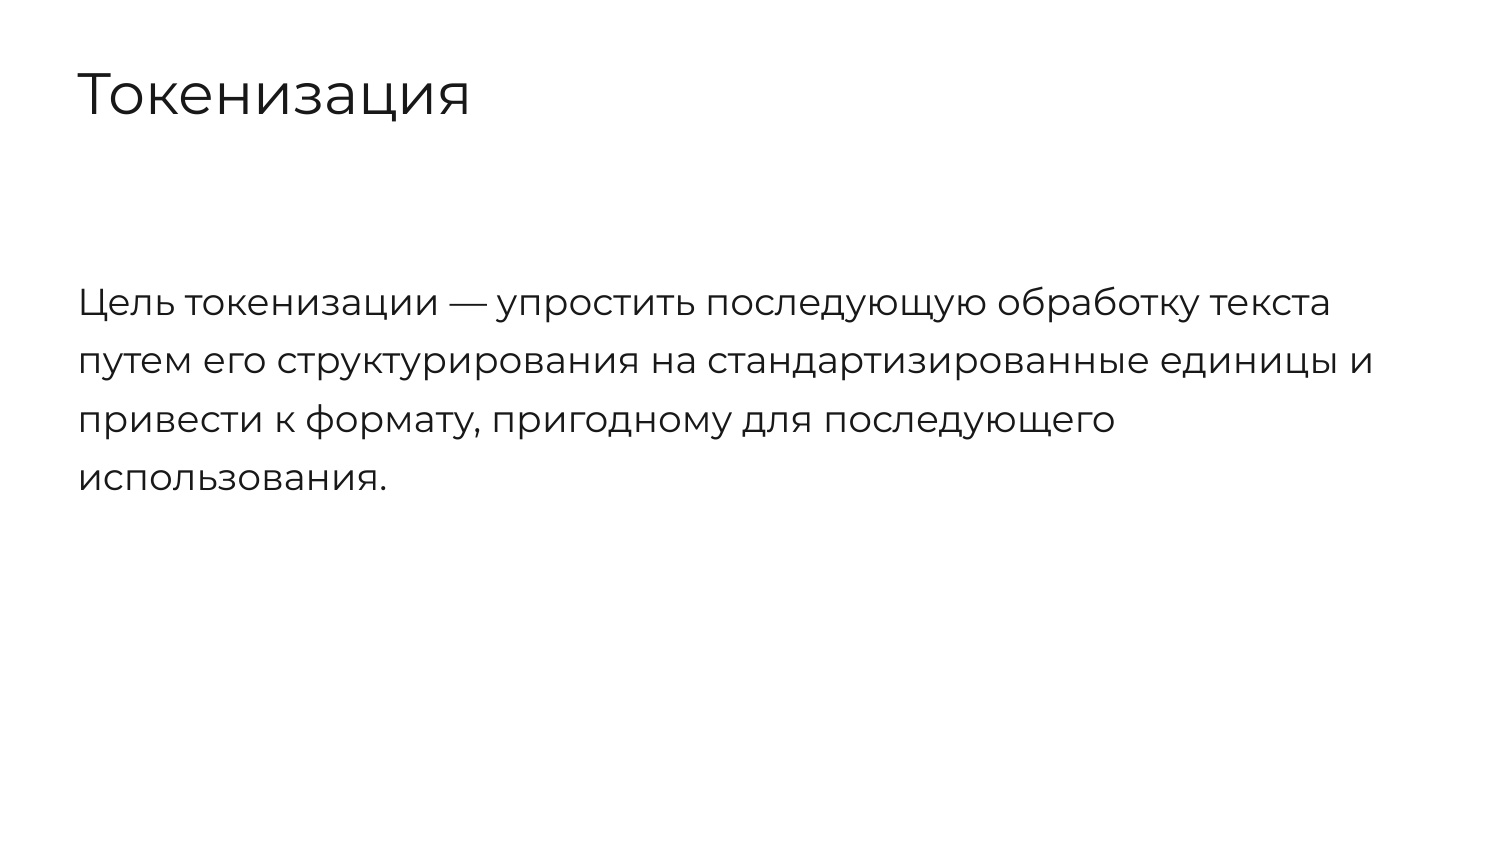

# Токенизация

Цель токенизации — упростить последующую обработку текста путем его структурирования на стандартизированные единицы и привести к формату, пригодному для последующего использования.